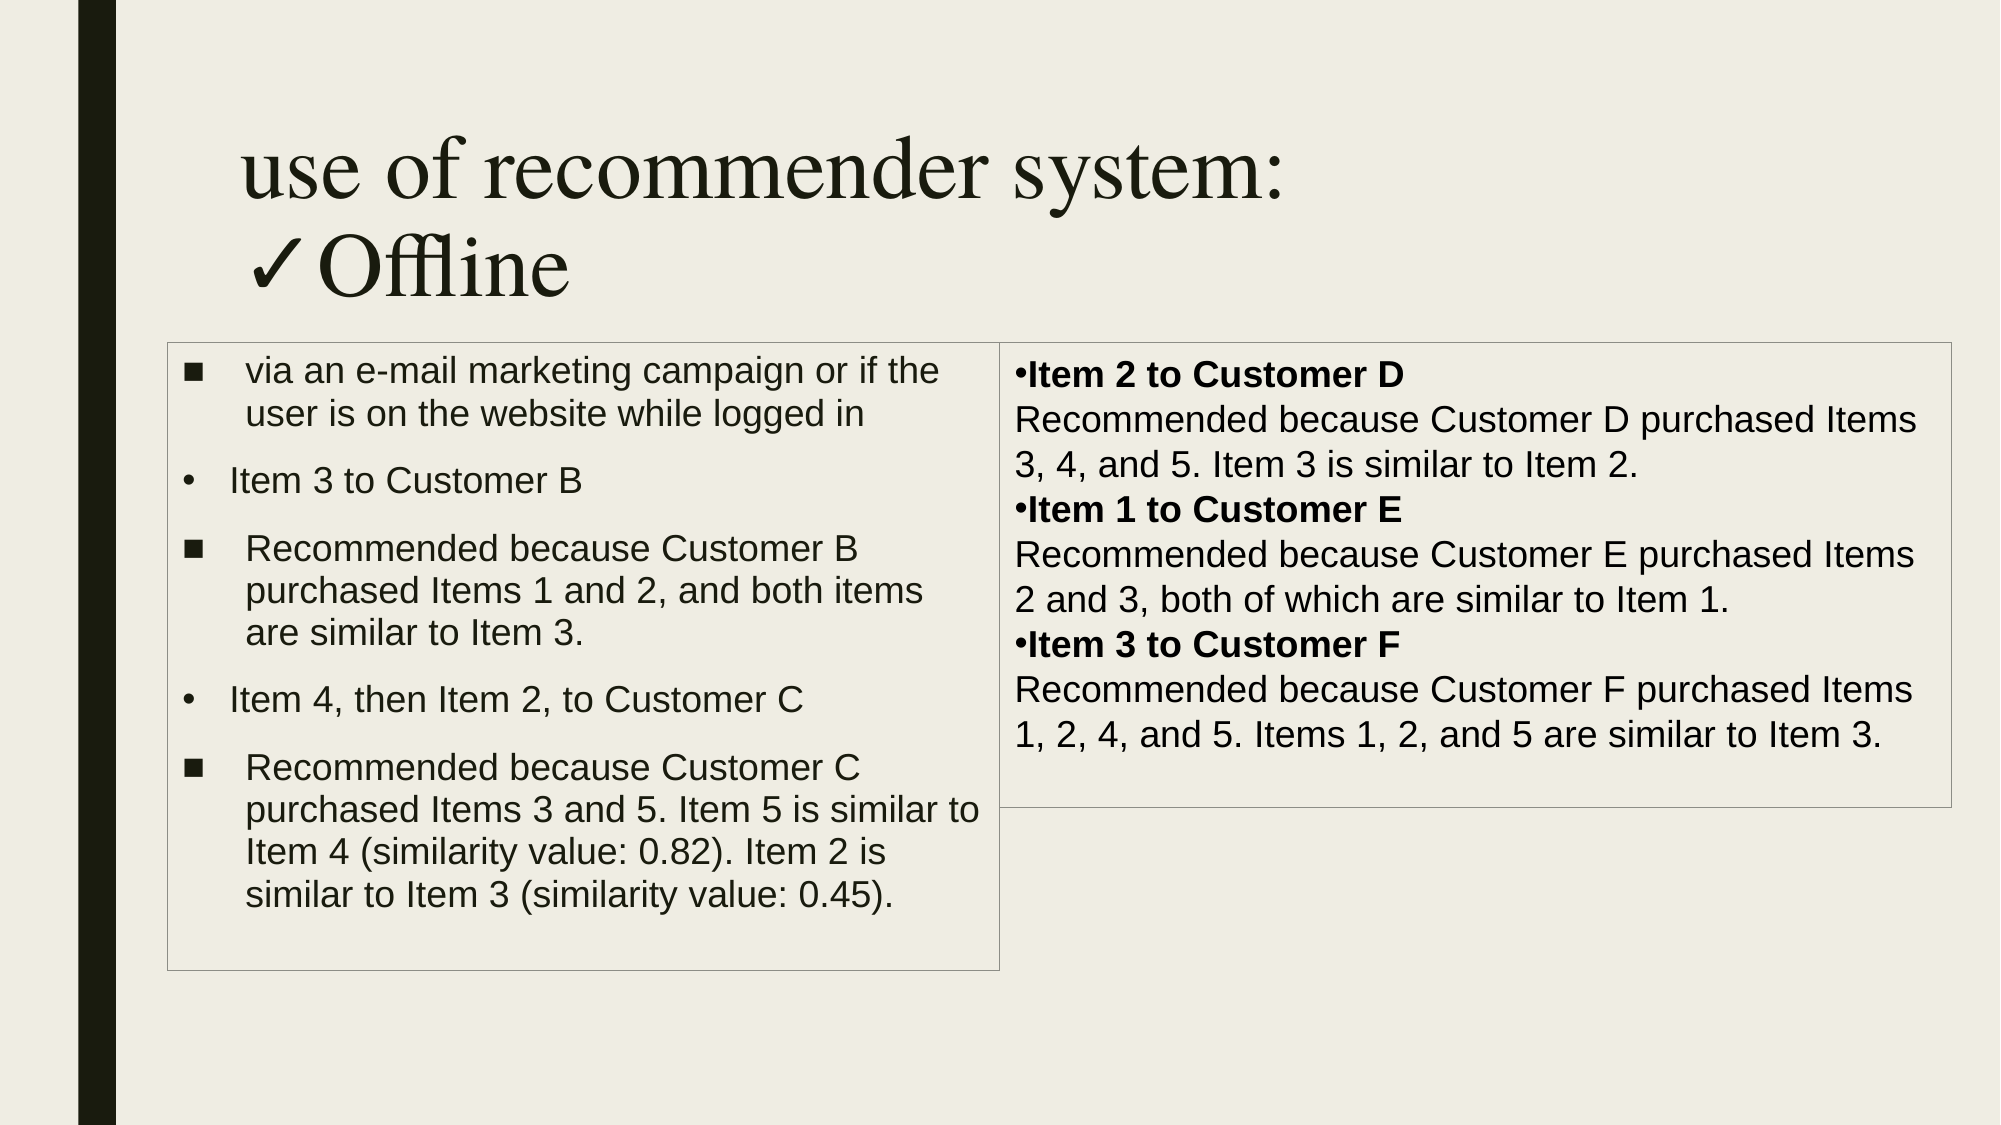

# use of recommender system: ✓Offline
via an e-mail marketing campaign or if the user is on the website while logged in
Item 3 to Customer B
Recommended because Customer B purchased Items 1 and 2, and both items are similar to Item 3.
Item 4, then Item 2, to Customer C
Recommended because Customer C purchased Items 3 and 5. Item 5 is similar to Item 4 (similarity value: 0.82). Item 2 is similar to Item 3 (similarity value: 0.45).

Item 2 to Customer D
Recommended because Customer D purchased Items 3, 4, and 5. Item 3 is similar to Item 2.
Item 1 to Customer E
Recommended because Customer E purchased Items 2 and 3, both of which are similar to Item 1.
Item 3 to Customer F
Recommended because Customer F purchased Items 1, 2, 4, and 5. Items 1, 2, and 5 are similar to Item 3.